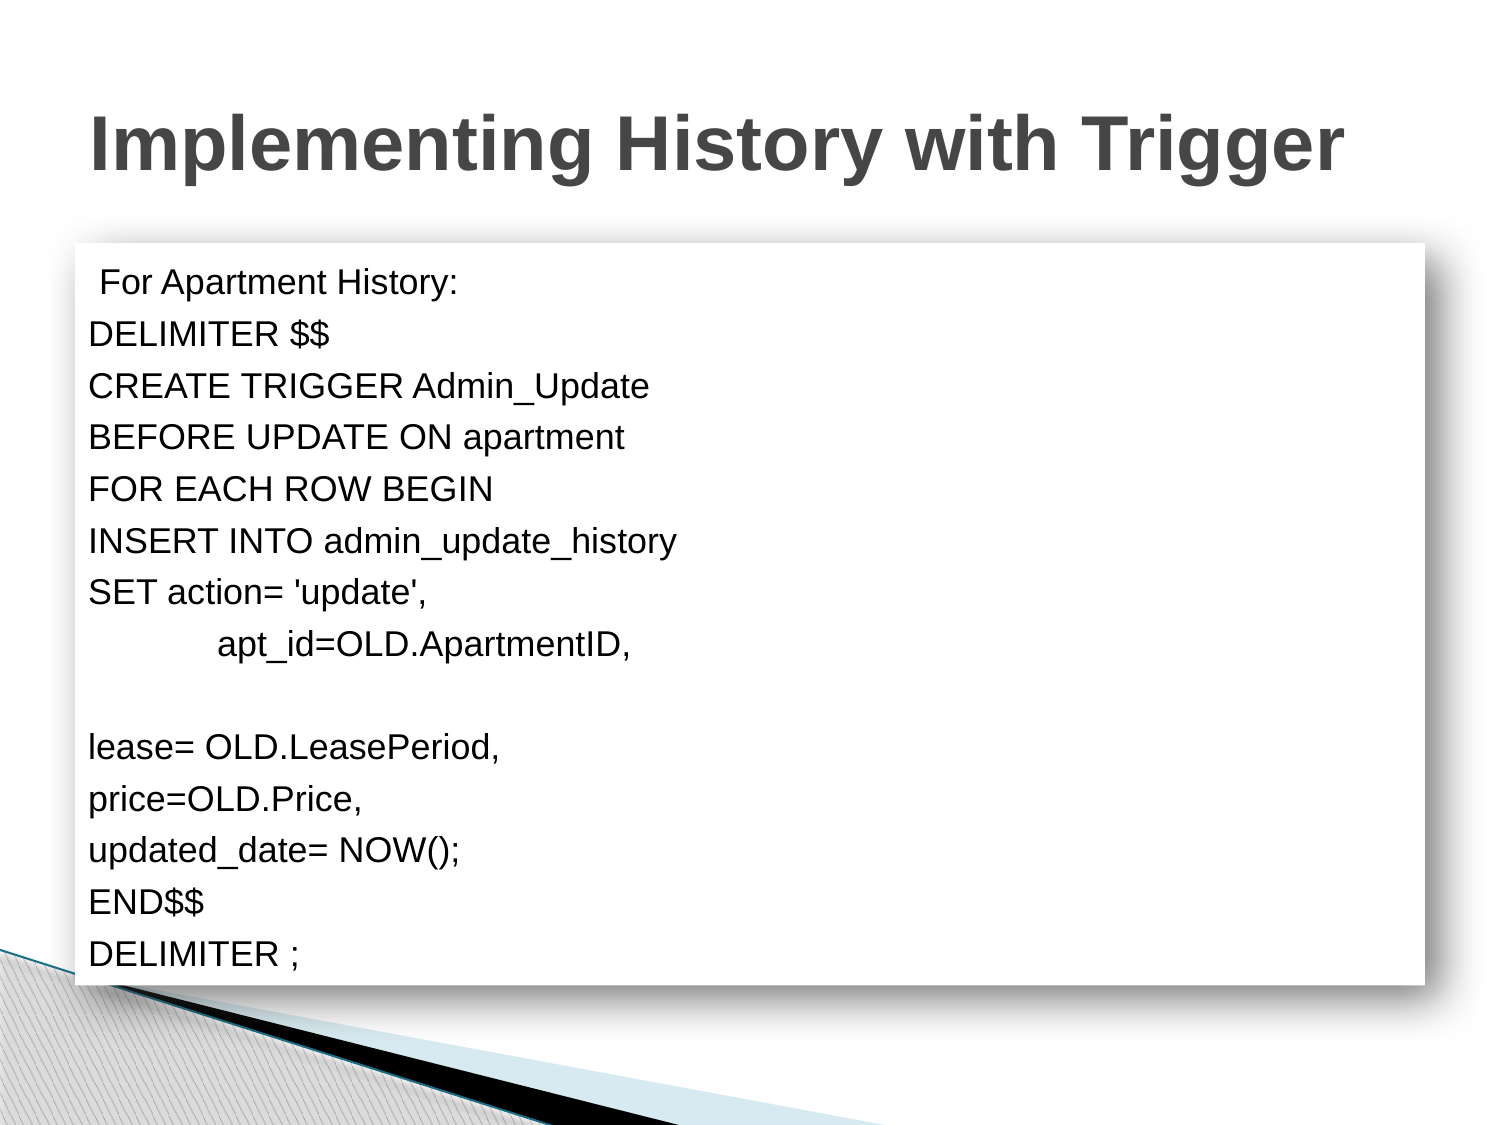

# Implementing History with Trigger
For Apartment History:
DELIMITER $$
CREATE TRIGGER Admin_Update
BEFORE UPDATE ON apartment
FOR EACH ROW BEGIN
	INSERT INTO admin_update_history
	SET action= 'update',
    	apt_id=OLD.ApartmentID,
		lease= OLD.LeasePeriod,
		price=OLD.Price,
		updated_date= NOW();
END$$
DELIMITER ;